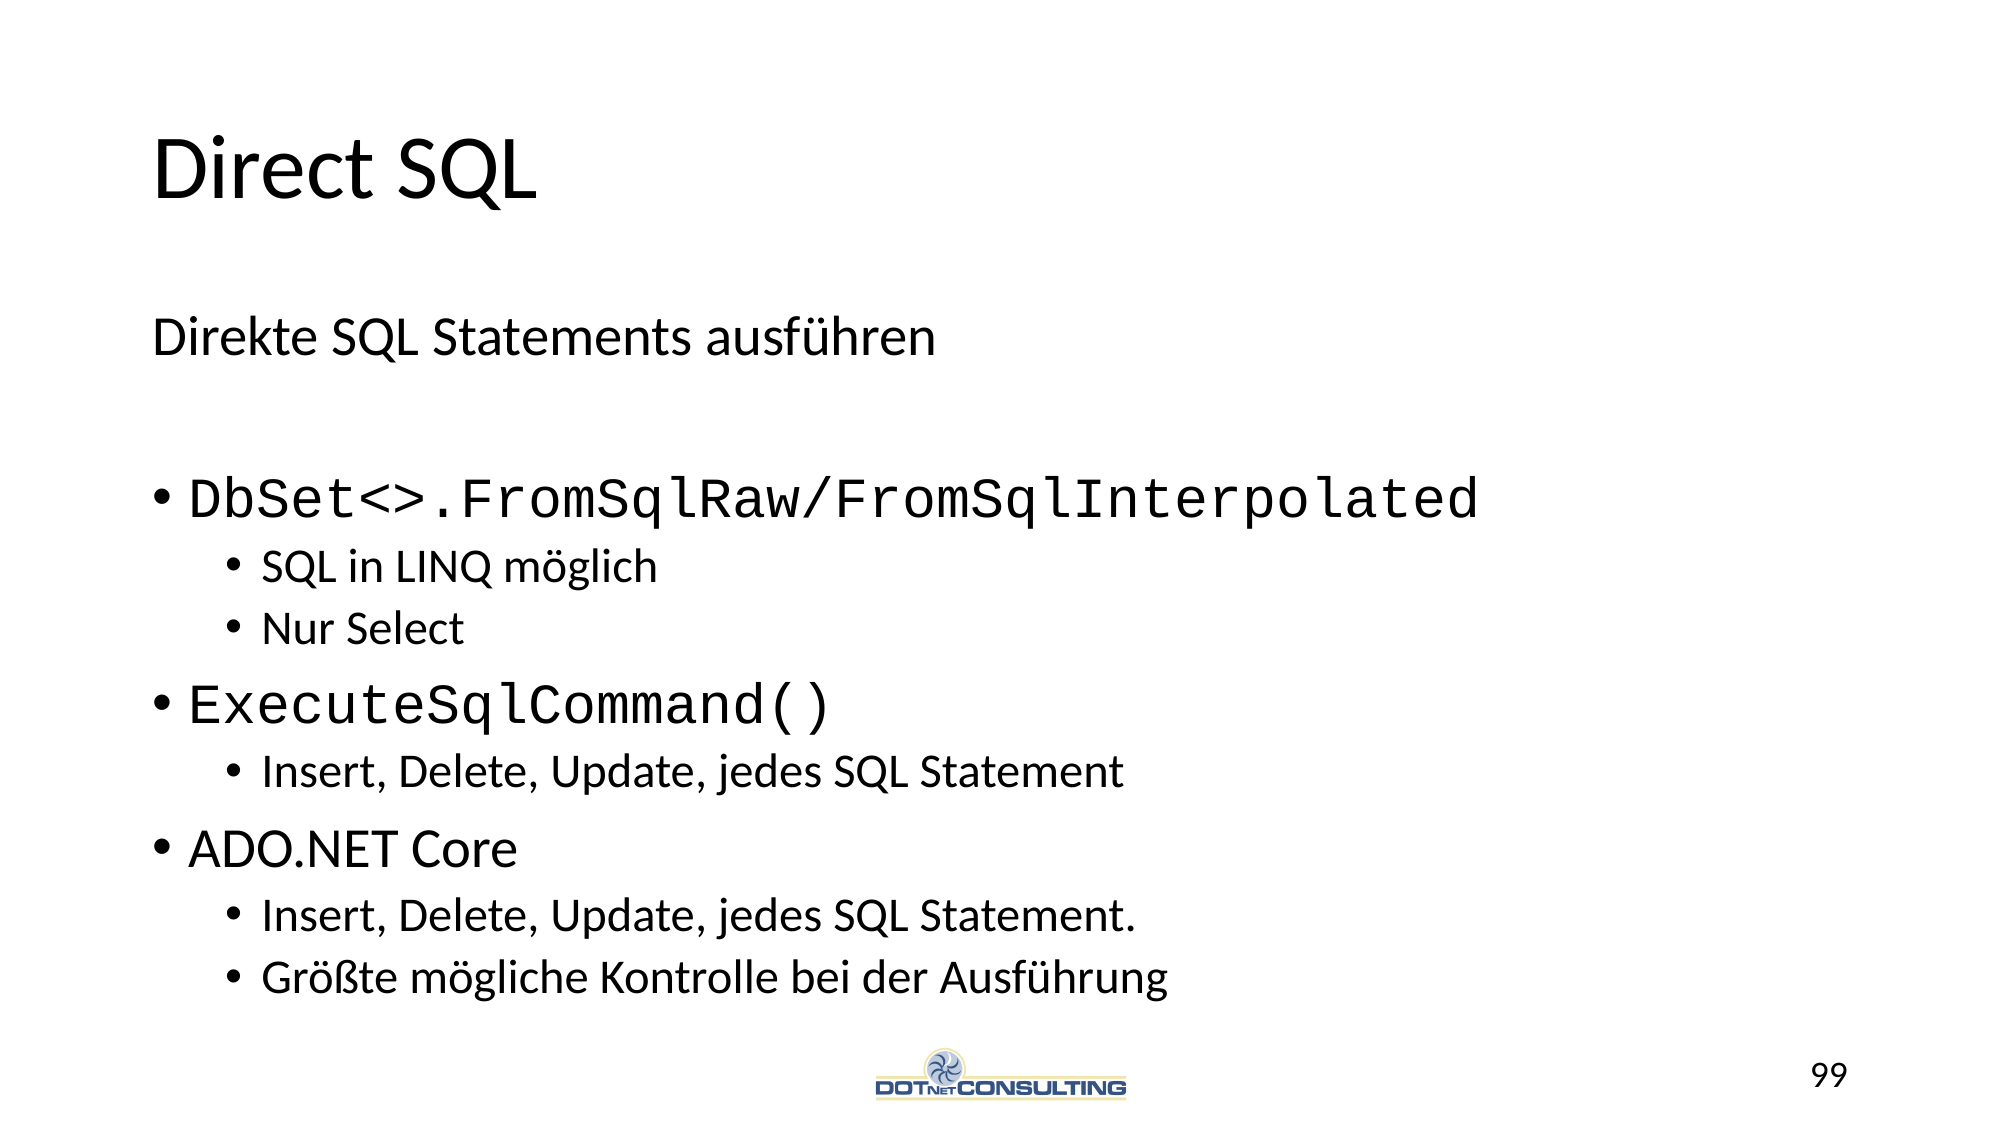

# Direct SQL
Direkte SQL Statements ausführen

DbSet<>.FromSqlRaw/FromSqlInterpolated
SQL in LINQ möglich
Nur Select
ExecuteSqlCommand()
Insert, Delete, Update, jedes SQL Statement
ADO.NET Core
Insert, Delete, Update, jedes SQL Statement.
Größte mögliche Kontrolle bei der Ausführung

99